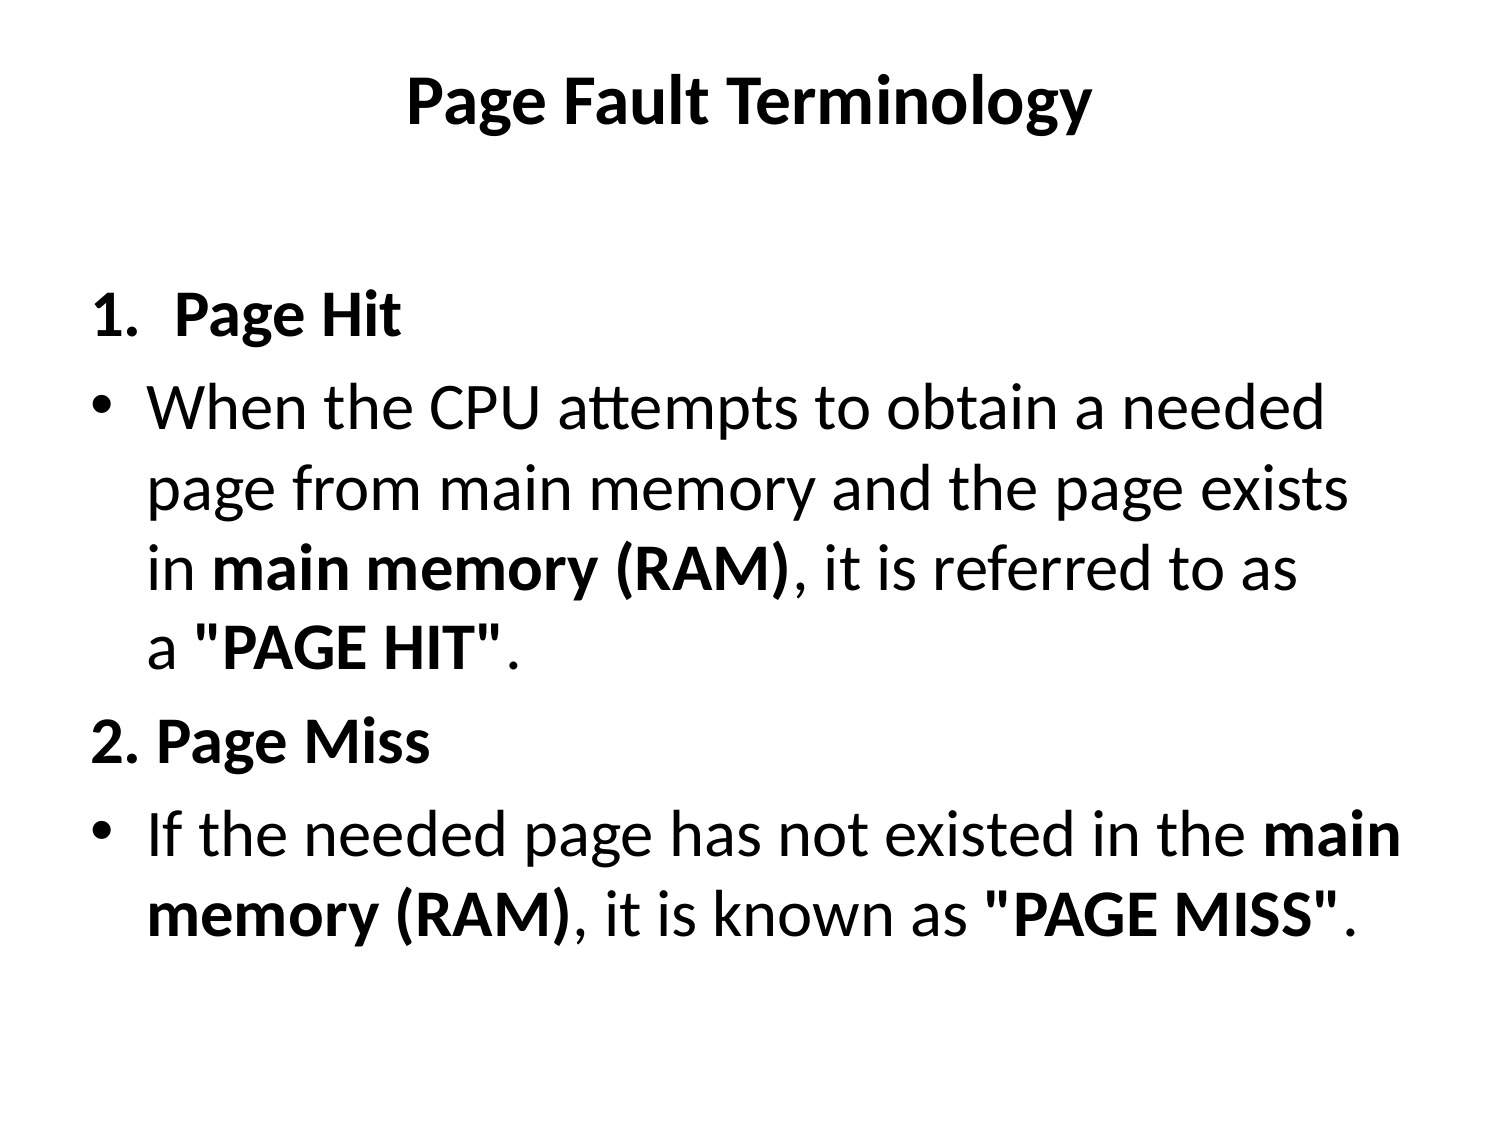

# Page Fault Terminology
Page Hit
When the CPU attempts to obtain a needed page from main memory and the page exists in main memory (RAM), it is referred to as a "PAGE HIT".
2. Page Miss
If the needed page has not existed in the main memory (RAM), it is known as "PAGE MISS".